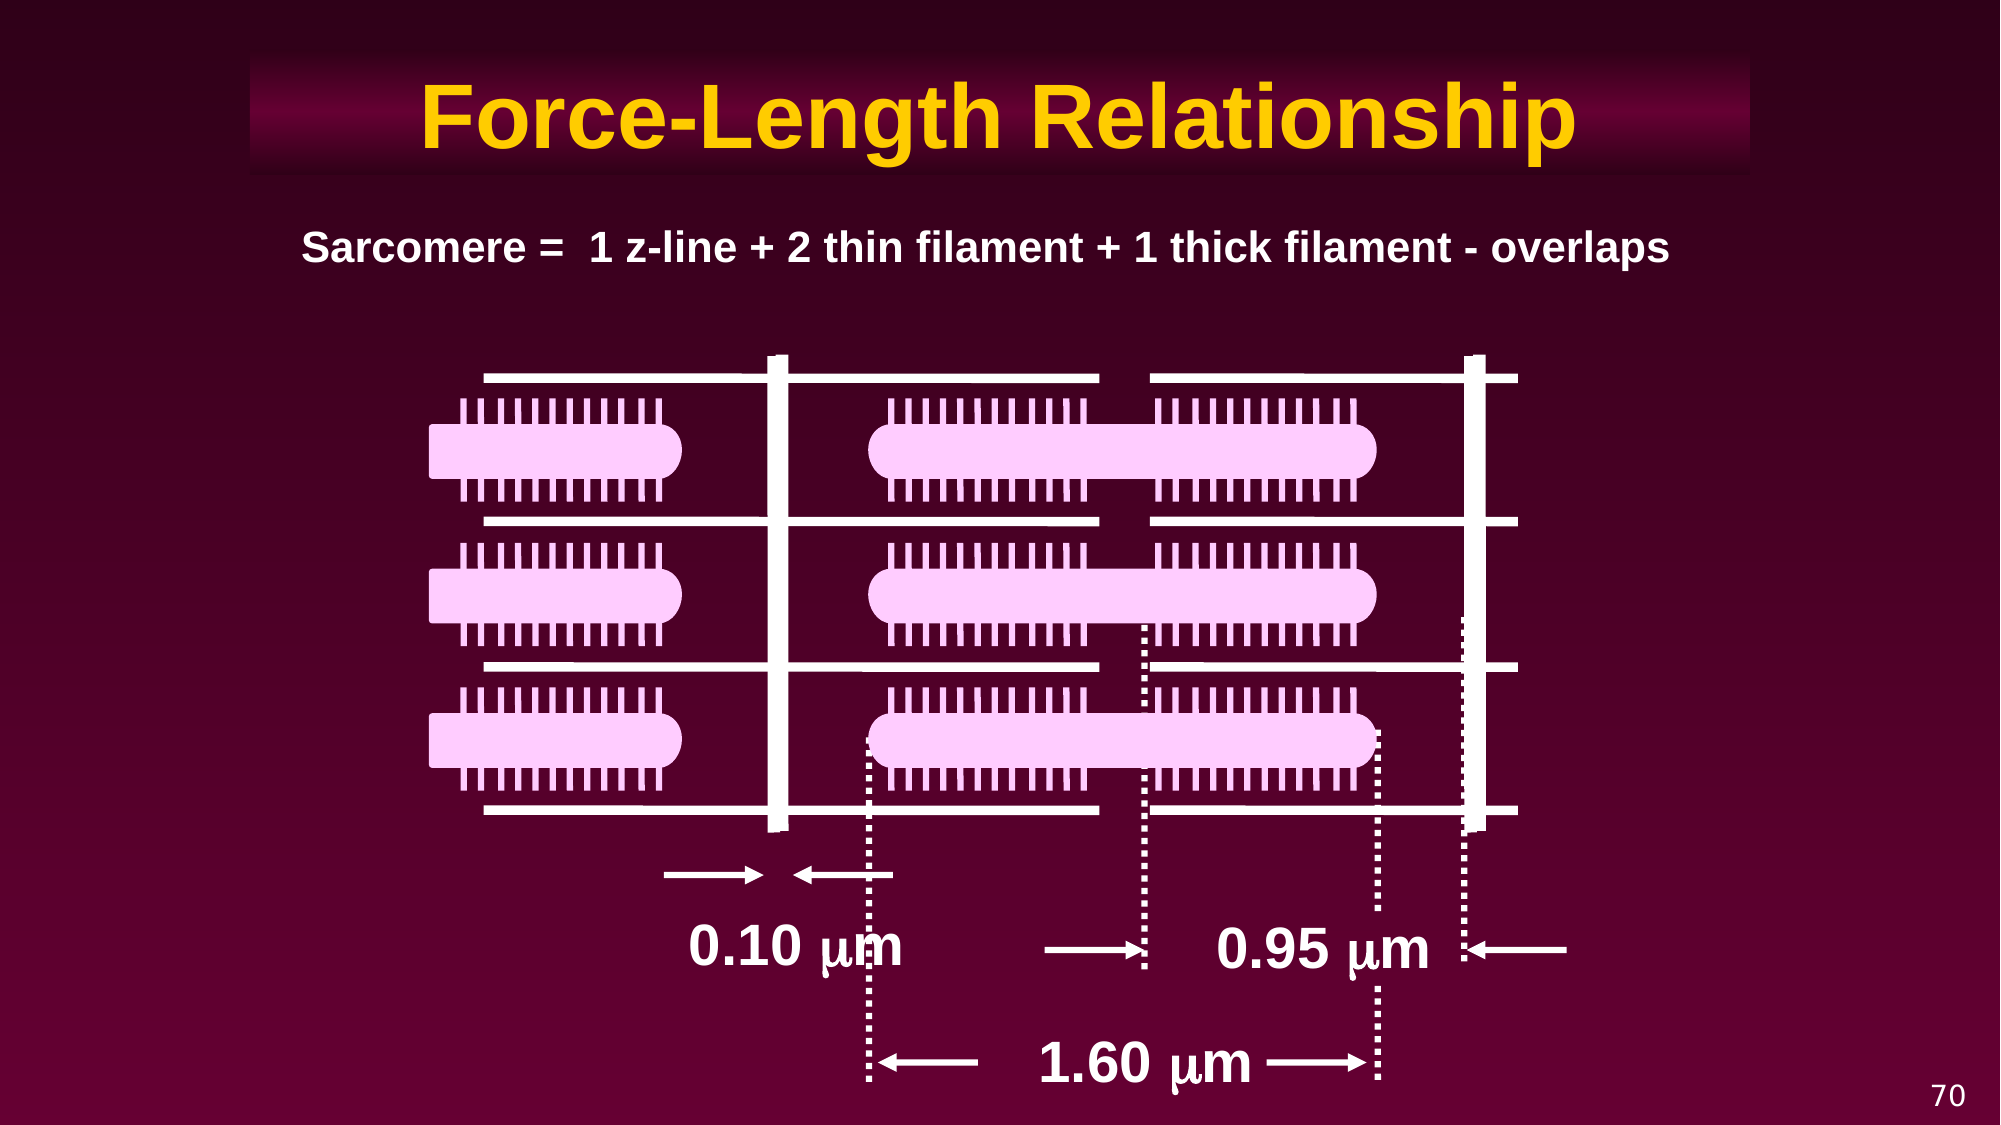

Force-Length Relationship
Sarcomere =  1 z-line + 2 thin filament + 1 thick filament - overlaps

0.10 μm
0.95 μm

1.60 μm
70